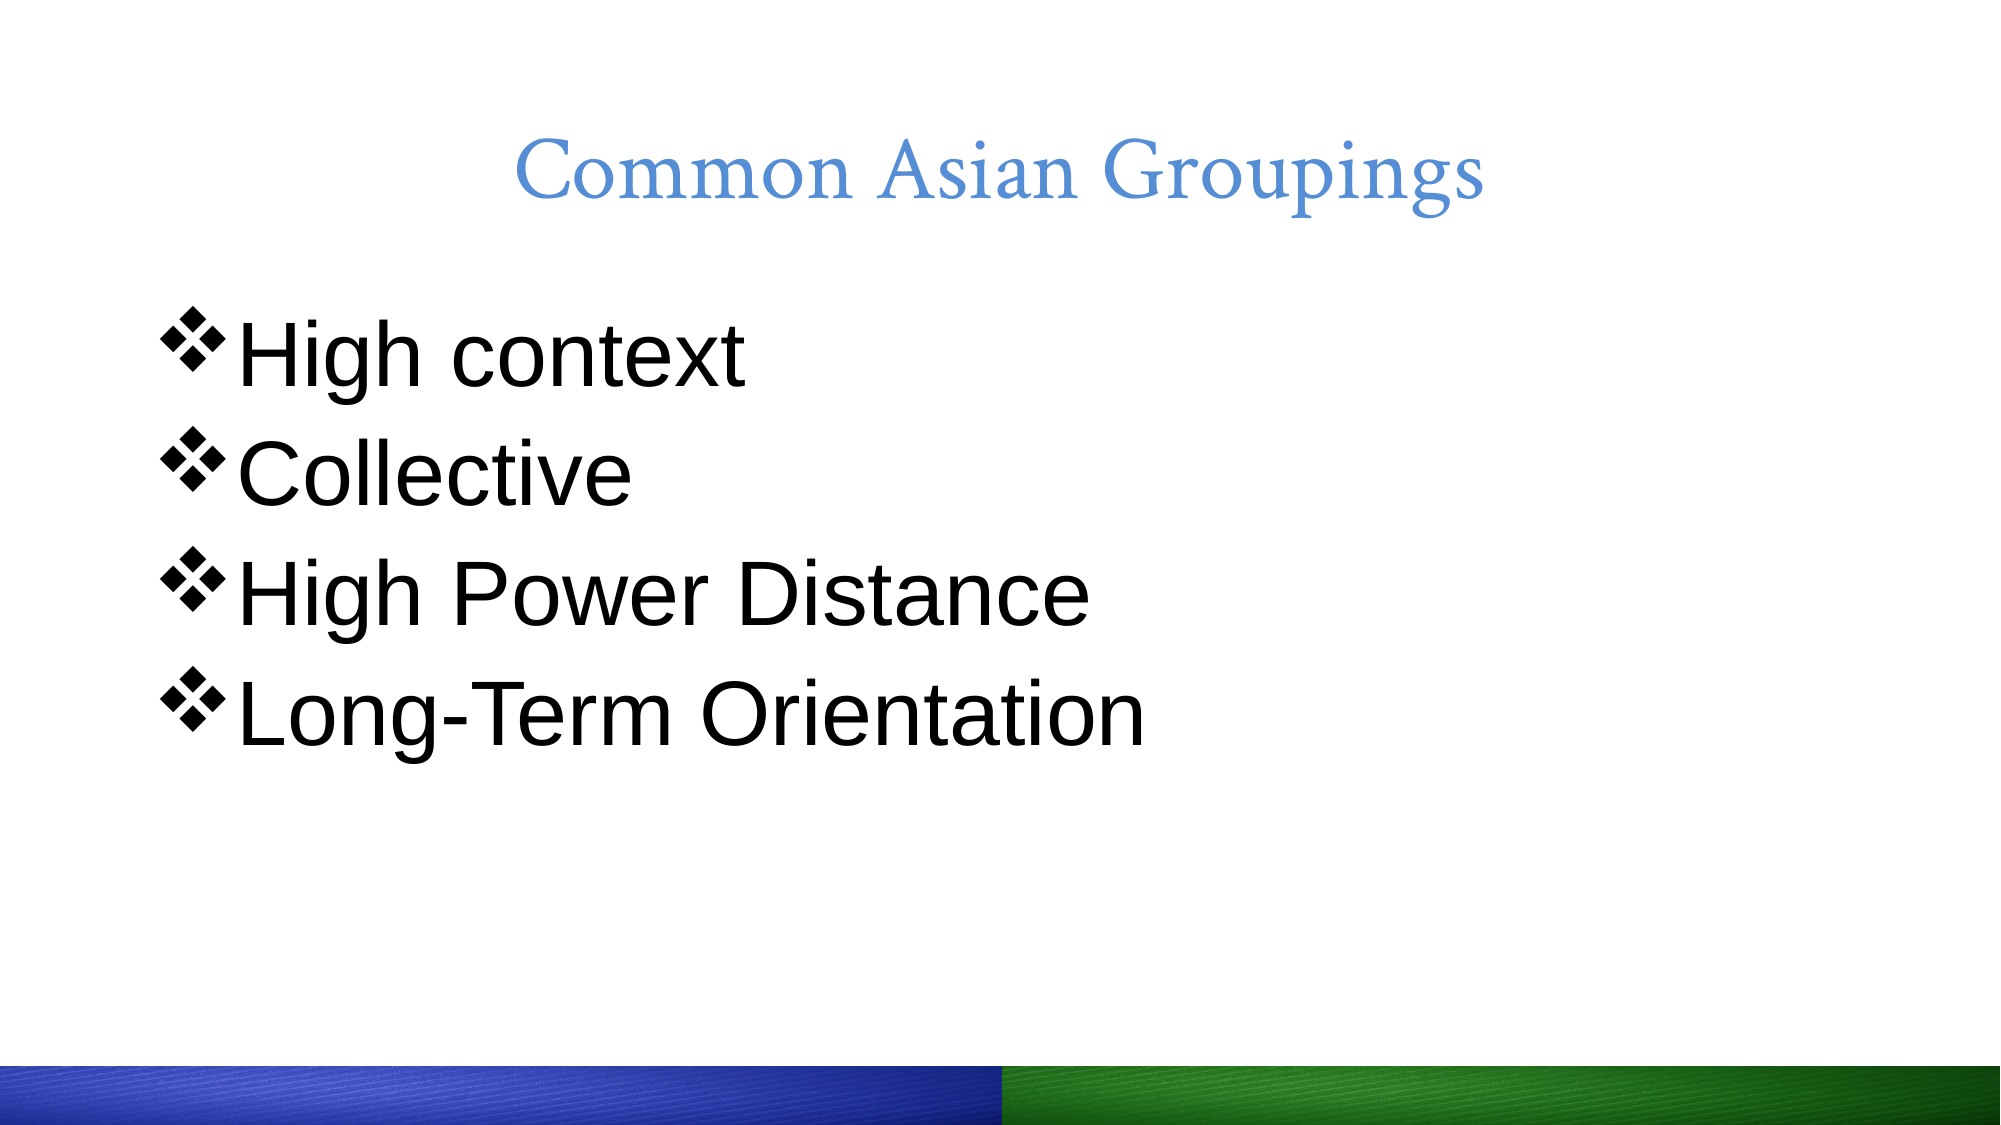

# Common Asian Groupings
High context
Collective
High Power Distance
Long-Term Orientation